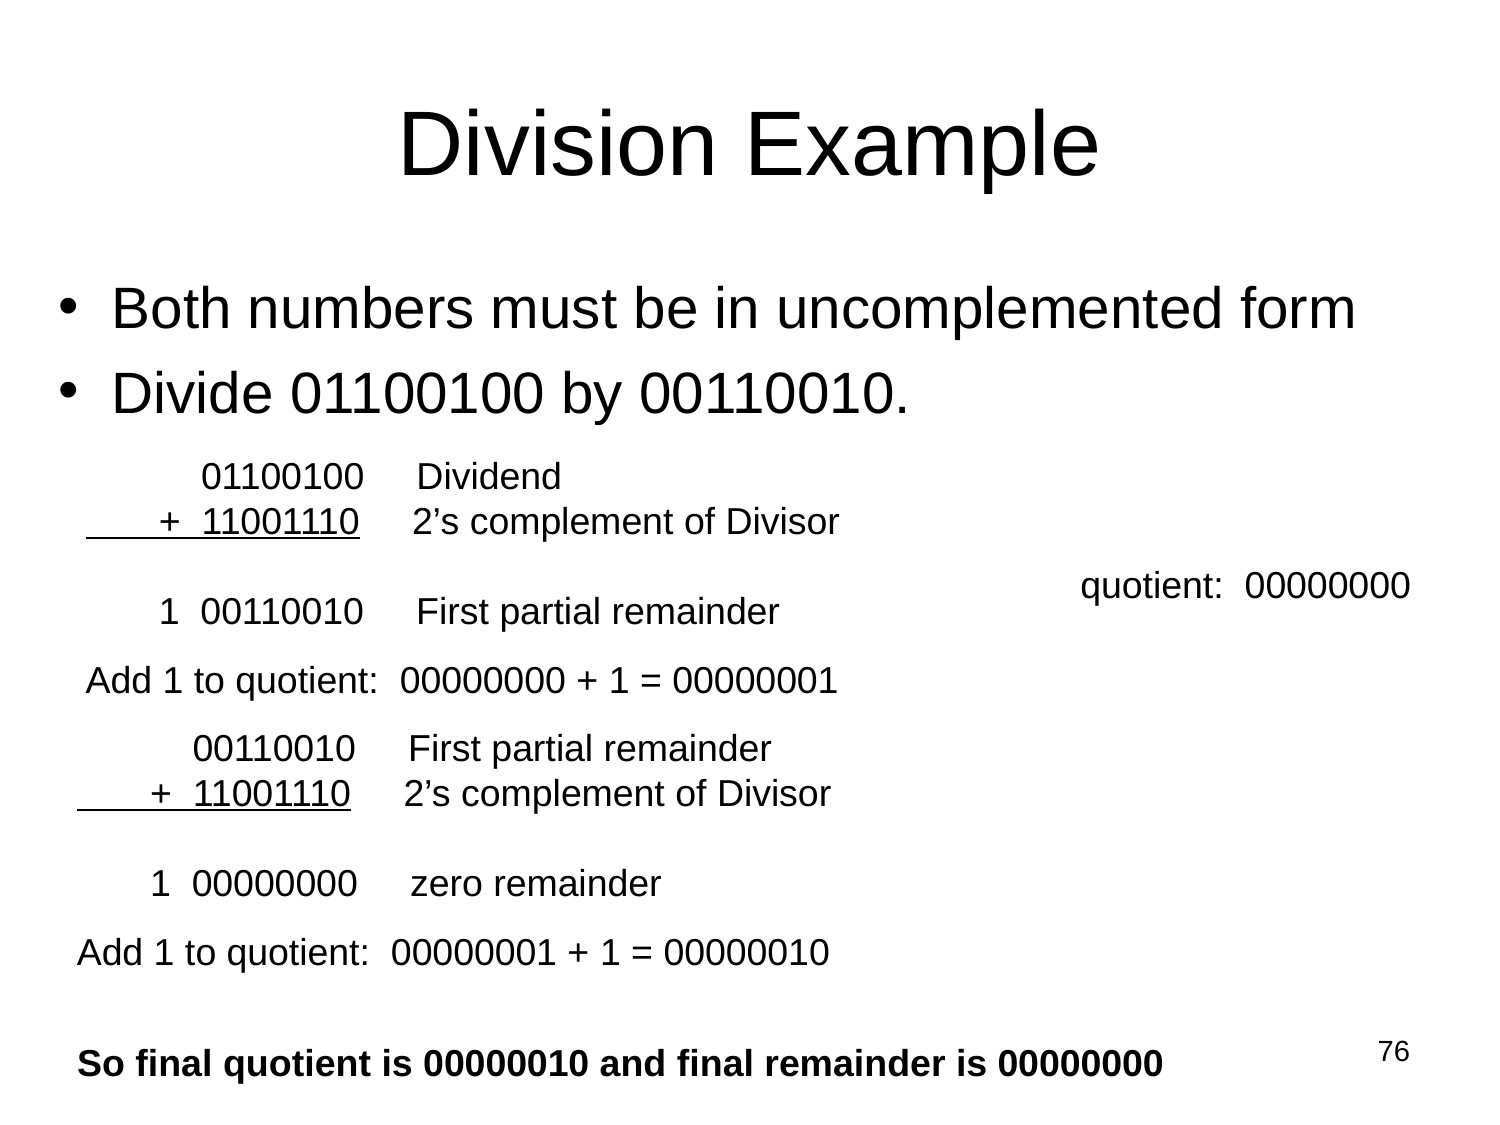

Division Example
Both numbers must be in uncomplemented form
Divide 01100100 by 00110010.
           01100100     Dividend
       +  11001110     2’s complement of Divisor
       1  00110010     First partial remainder
Add 1 to quotient:  00000000 + 1 = 00000001
quotient:  00000000
           00110010     First partial remainder
       +  11001110     2’s complement of Divisor
       1  00000000     zero remainder
Add 1 to quotient:  00000001 + 1 = 00000010
76
So final quotient is 00000010 and final remainder is 00000000